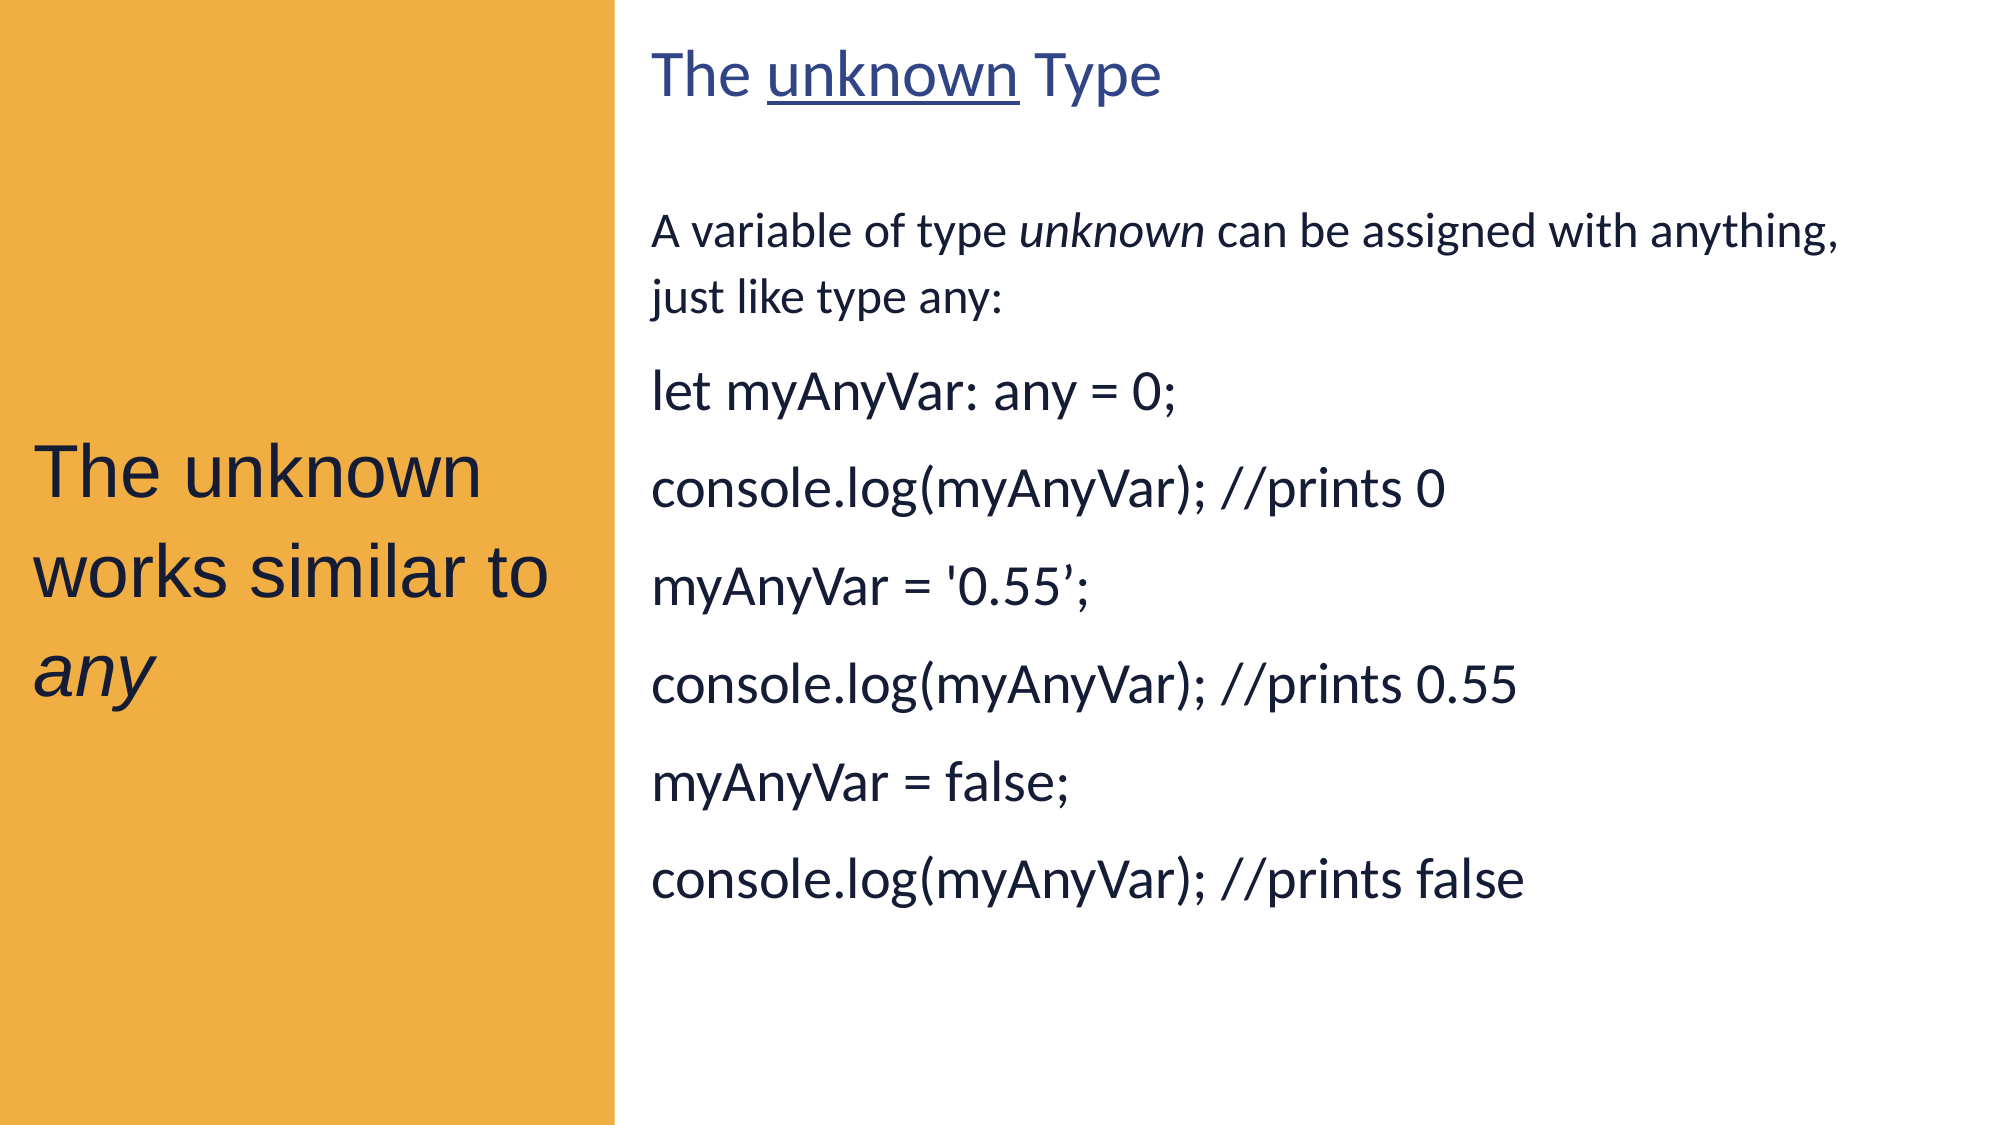

The unknown Type
A variable of type unknown can be assigned with anything, just like type any:
let myAnyVar: any = 0;
console.log(myAnyVar); //prints 0
myAnyVar = '0.55’;
console.log(myAnyVar); //prints 0.55
myAnyVar = false;
console.log(myAnyVar); //prints false
The unknown works similar to any